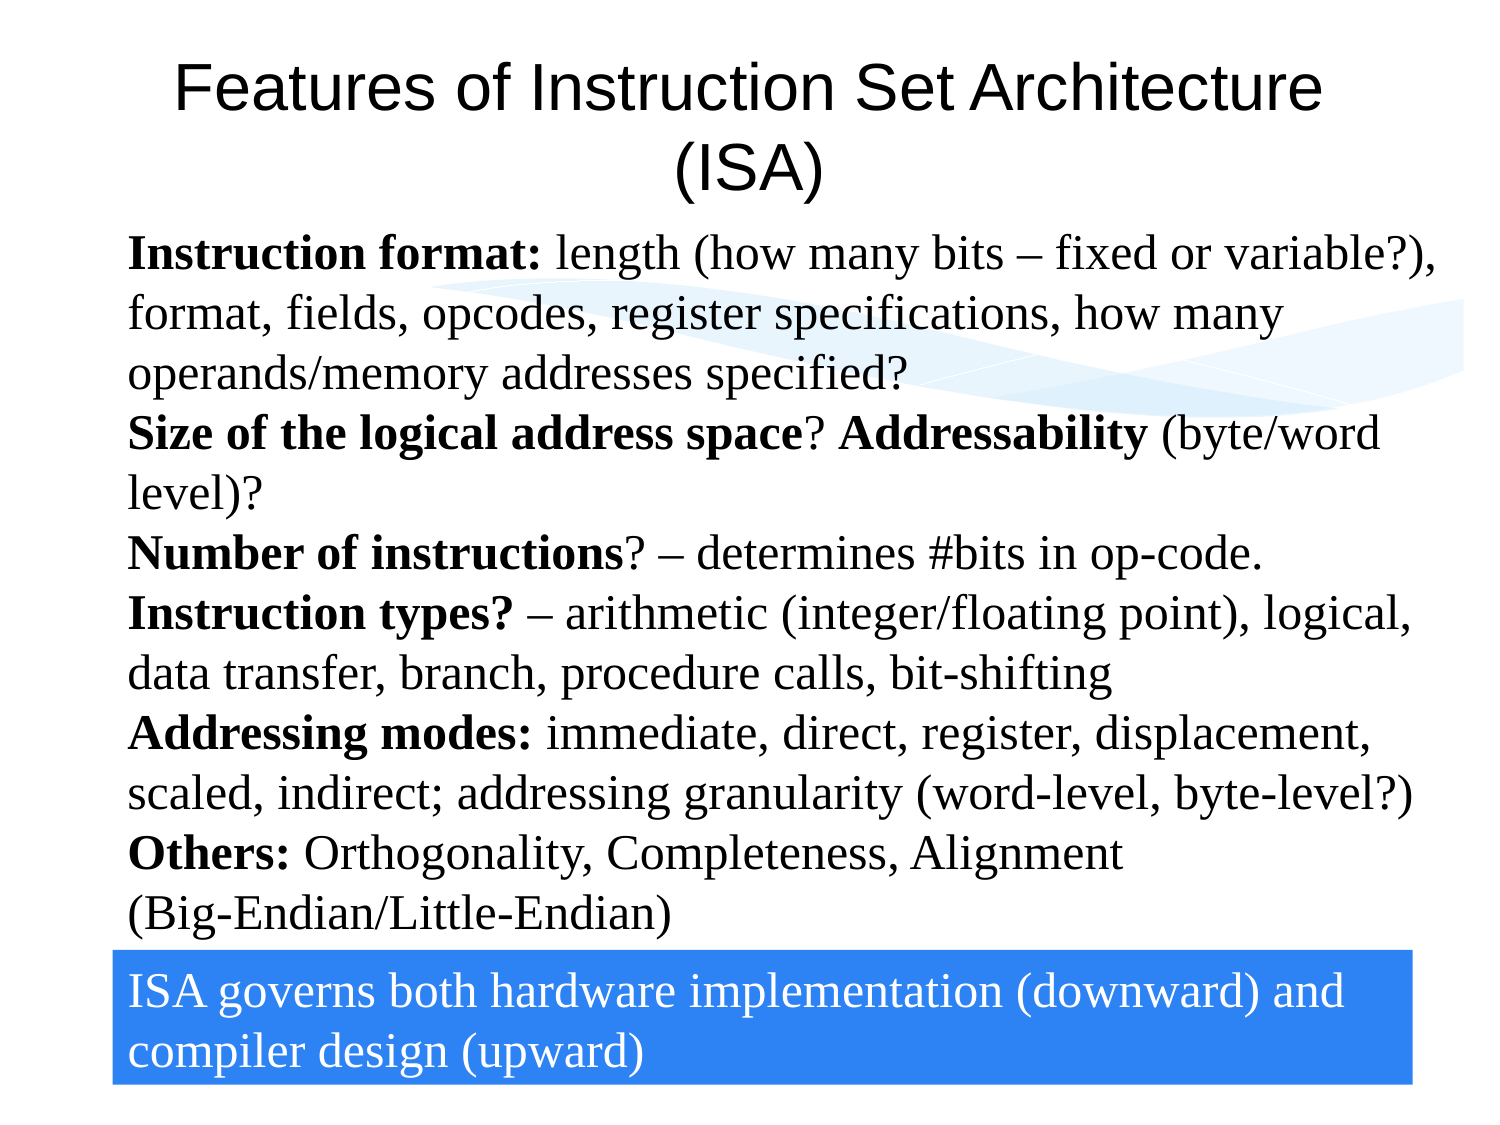

# Features of Instruction Set Architecture (ISA)
Instruction format: length (how many bits – fixed or variable?), format, fields, opcodes, register specifications, how many operands/memory addresses specified?
Size of the logical address space? Addressability (byte/word level)?
Number of instructions? – determines #bits in op-code.
Instruction types? – arithmetic (integer/floating point), logical, data transfer, branch, procedure calls, bit-shifting
Addressing modes: immediate, direct, register, displacement, scaled, indirect; addressing granularity (word-level, byte-level?)
Others: Orthogonality, Completeness, Alignment (Big-Endian/Little-Endian)

ISA governs both hardware implementation (downward) and compiler design (upward)